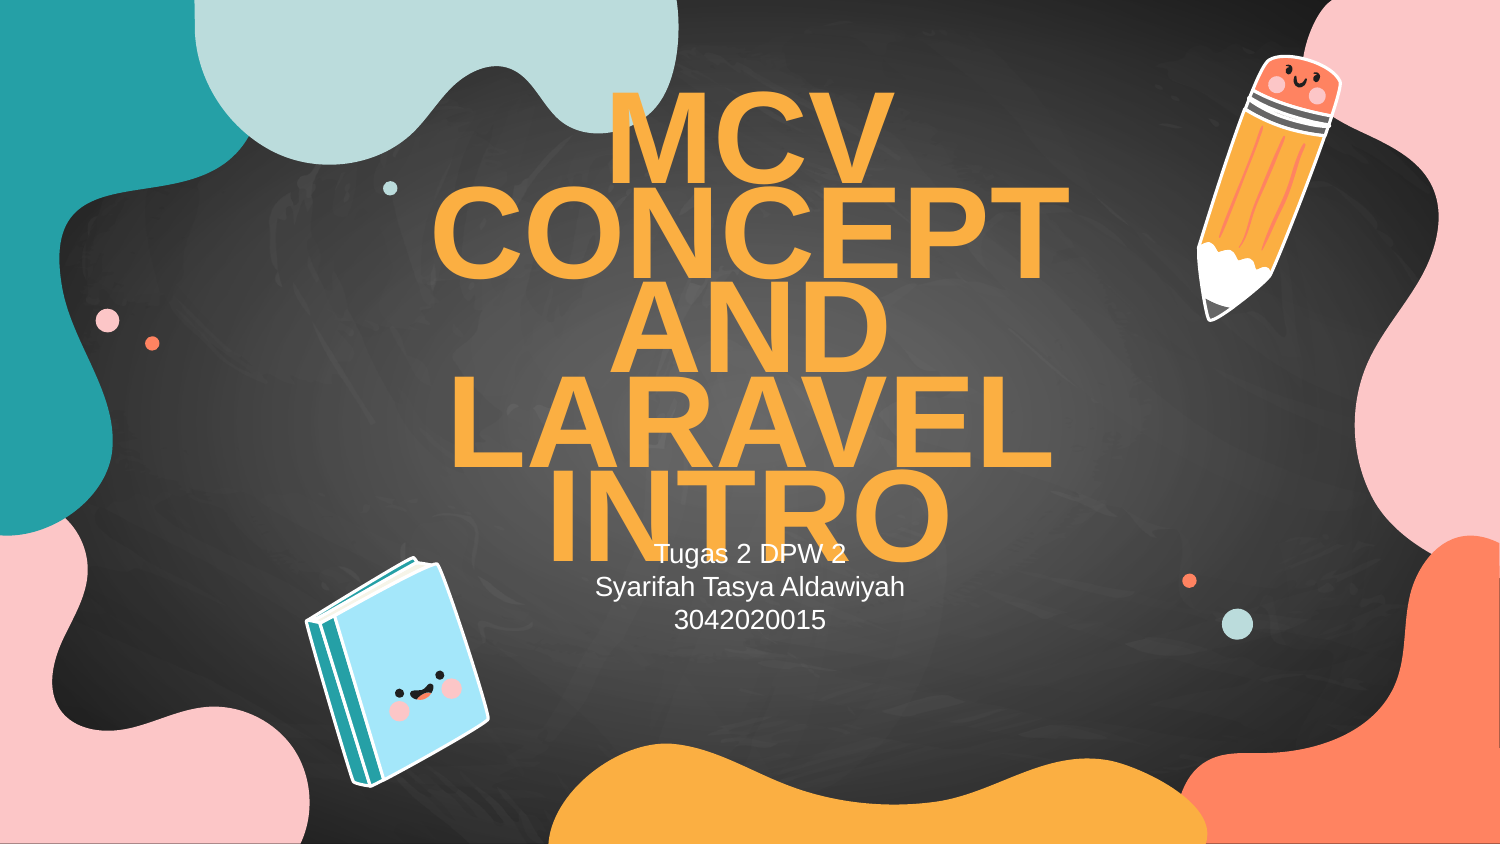

# MCV CONCEPT AND LARAVEL INTRO
Tugas 2 DPW 2
Syarifah Tasya Aldawiyah
3042020015